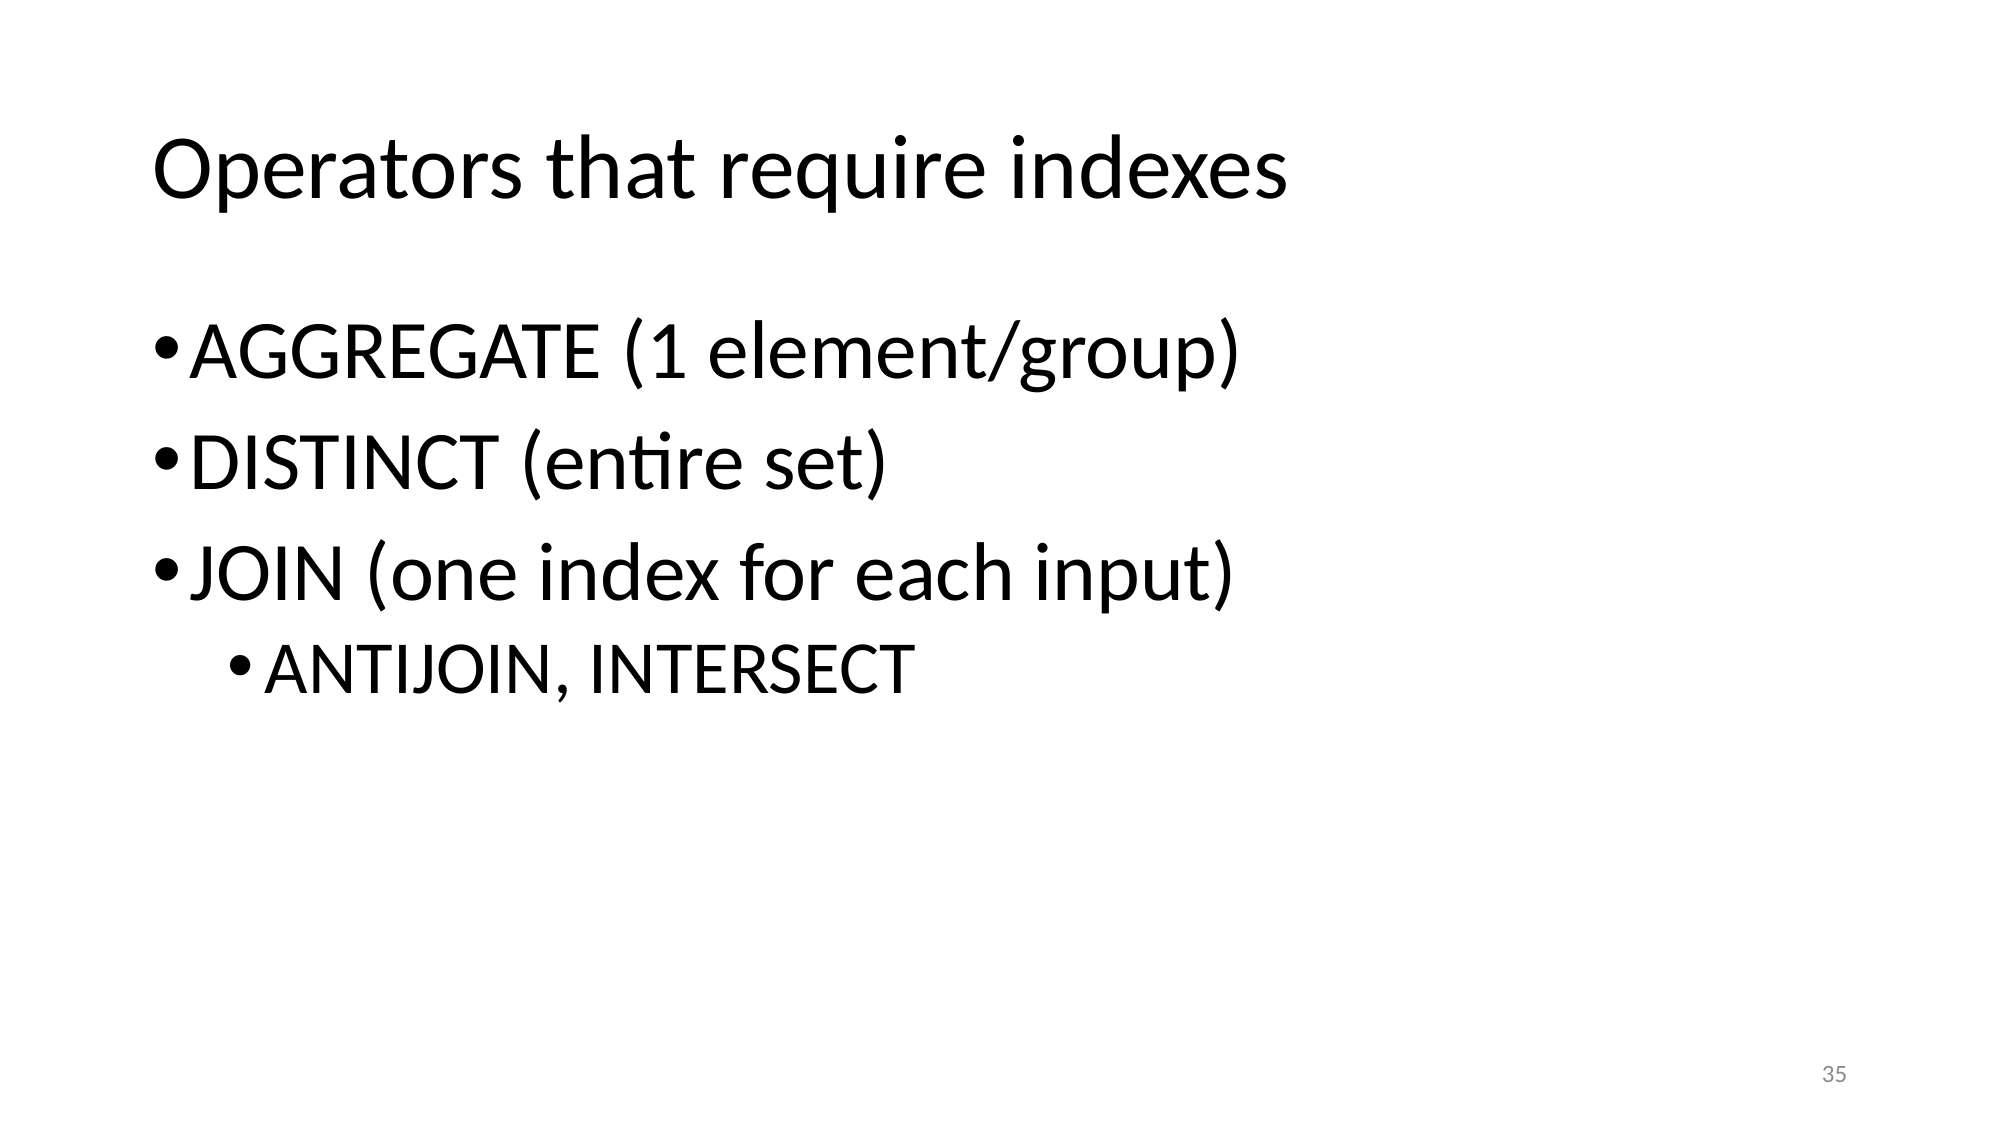

# Operators that require indexes
AGGREGATE (1 element/group)
DISTINCT (entire set)
JOIN (one index for each input)
ANTIJOIN, INTERSECT
35